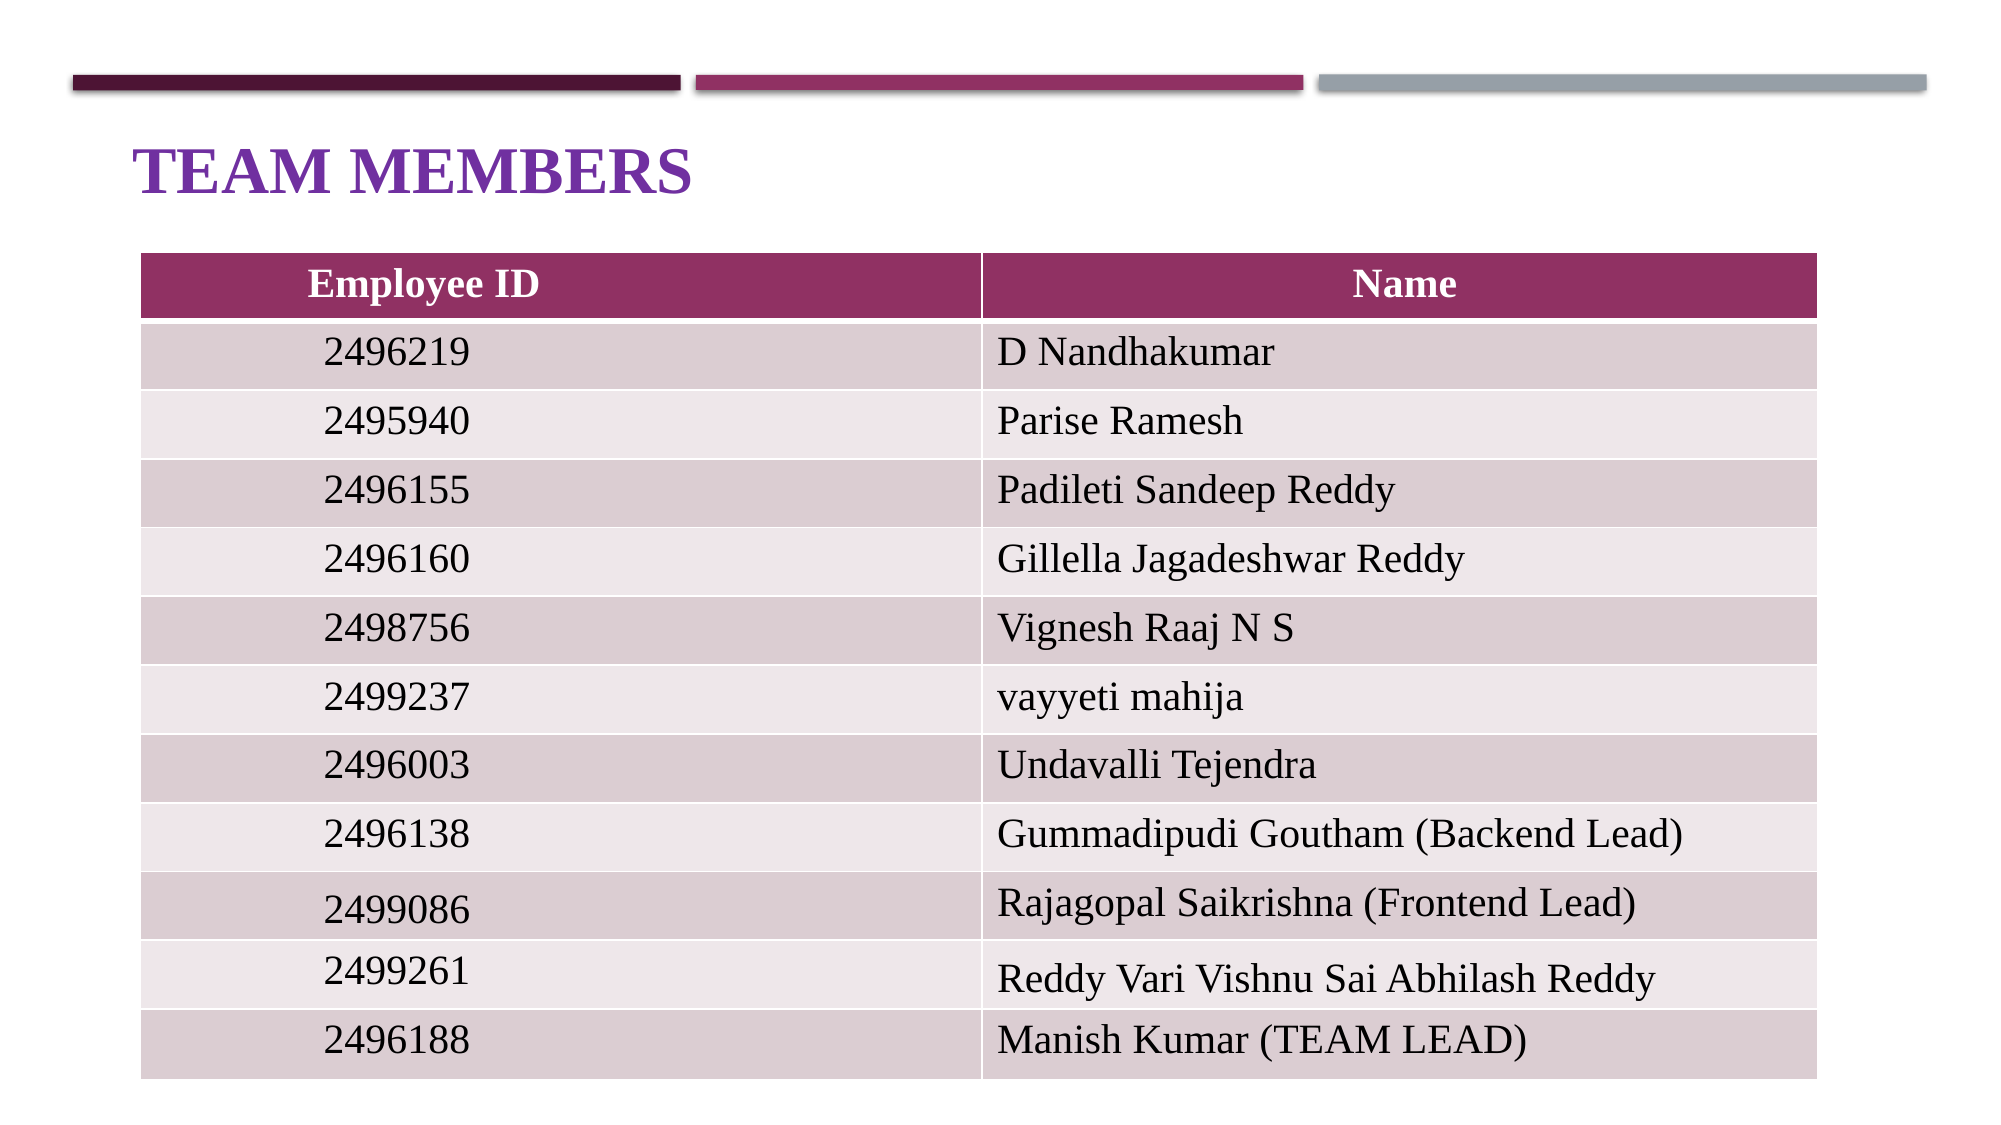

TEAM MEMBERS
| Employee ID | Name |
| --- | --- |
| 2496219 | D Nandhakumar |
| 2495940 | Parise Ramesh |
| 2496155 | Padileti Sandeep Reddy |
| 2496160 | Gillella Jagadeshwar Reddy |
| 2498756 | Vignesh Raaj N S |
| 2499237 | vayyeti mahija |
| 2496003 | Undavalli Tejendra |
| 2496138 | Gummadipudi Goutham (Backend Lead) |
| 2499086 | Rajagopal Saikrishna (Frontend Lead) |
| 2499261 | Reddy Vari Vishnu Sai Abhilash Reddy |
| 2496188 | Manish Kumar (TEAM LEAD) |